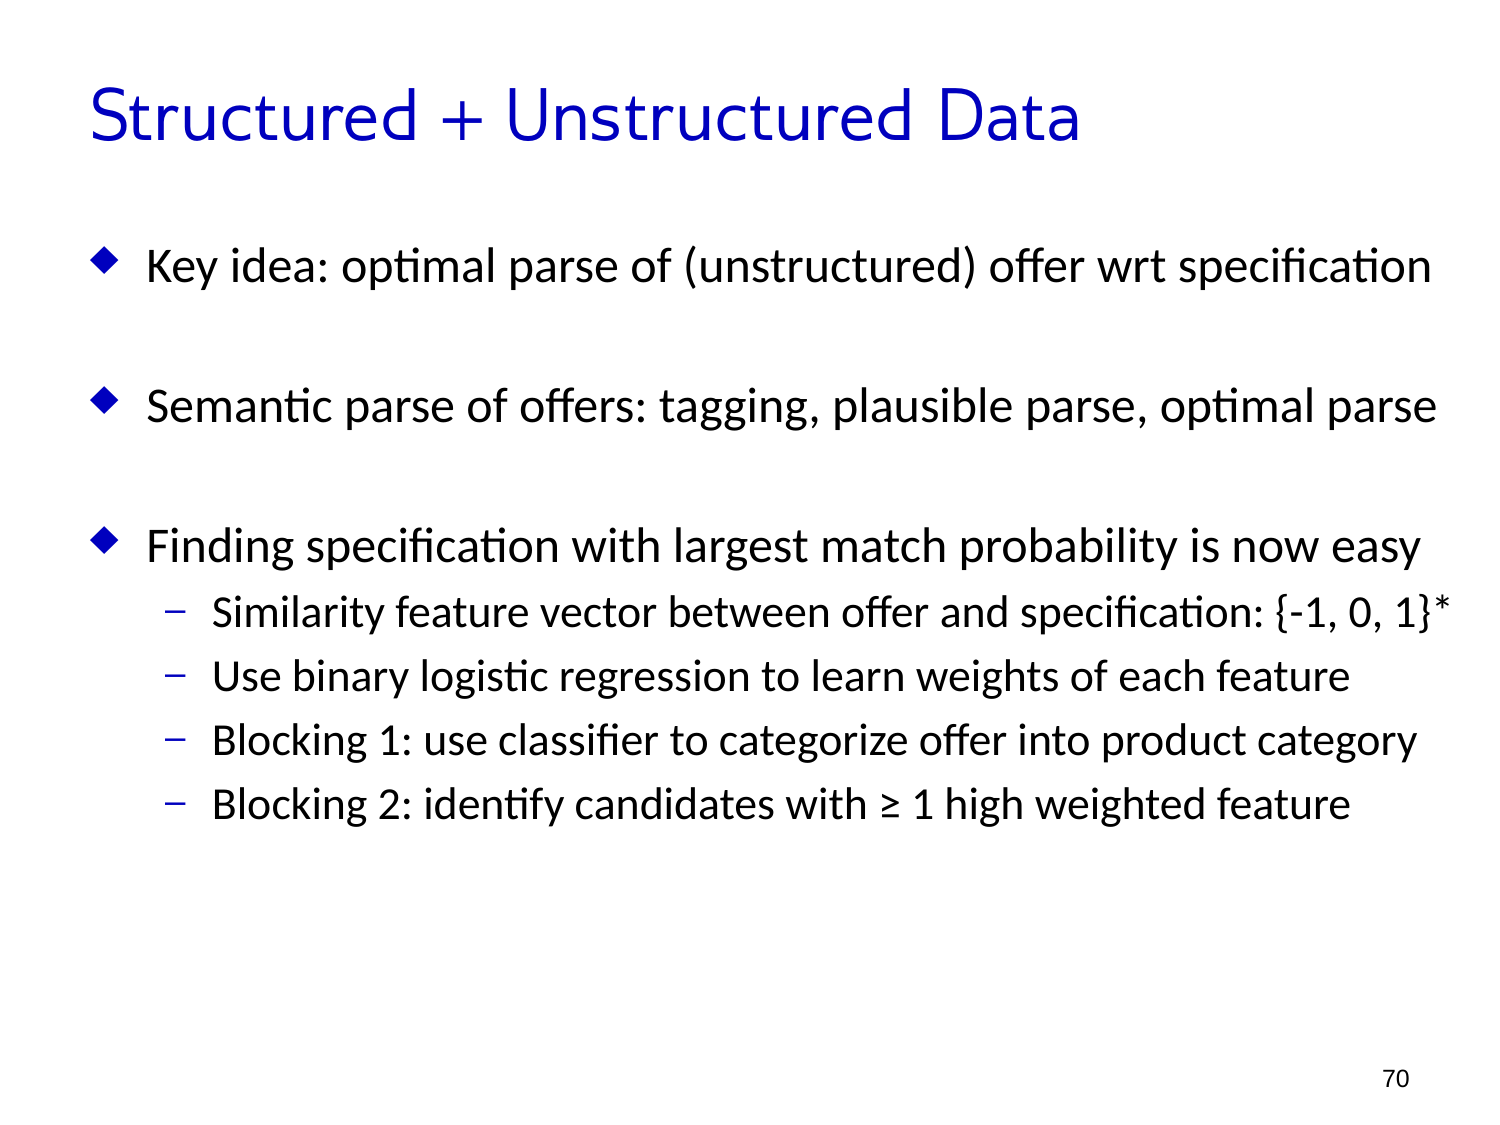

Structured + Unstructured Data
Key idea: optimal parse of (unstructured) offer wrt specification

Semantic parse of offers: tagging, plausible parse, optimal parse

Finding specification with largest match probability is now easy
Similarity feature vector between offer and specification: {-1, 0, 1}*
Use binary logistic regression to learn weights of each feature
Blocking 1: use classifier to categorize offer into product category
Blocking 2: identify candidates with ≥ 1 high weighted feature

70